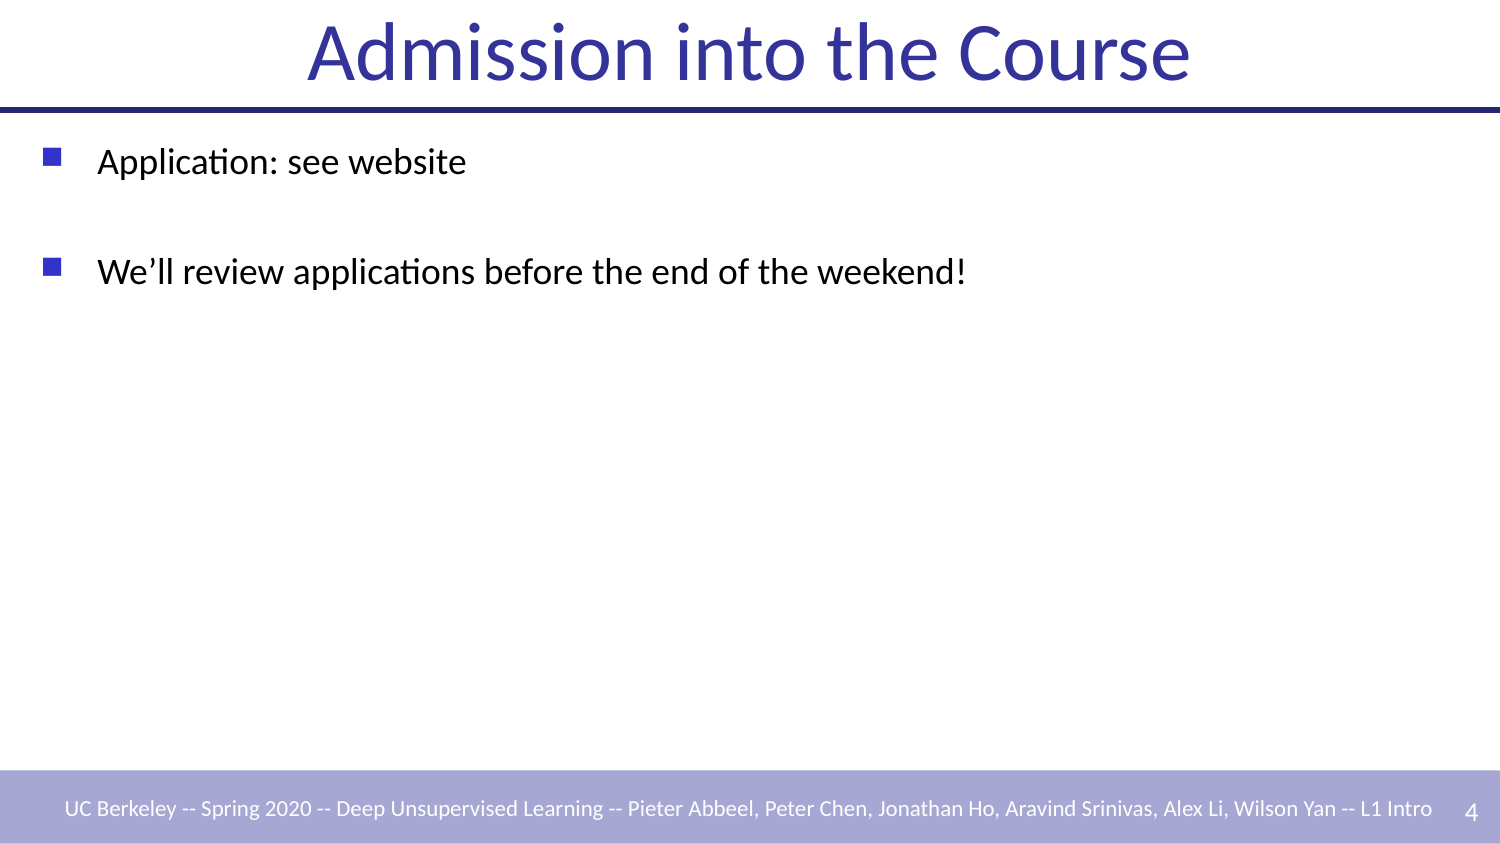

# Admission into the Course
Application: see website

We’ll review applications before the end of the weekend!
4